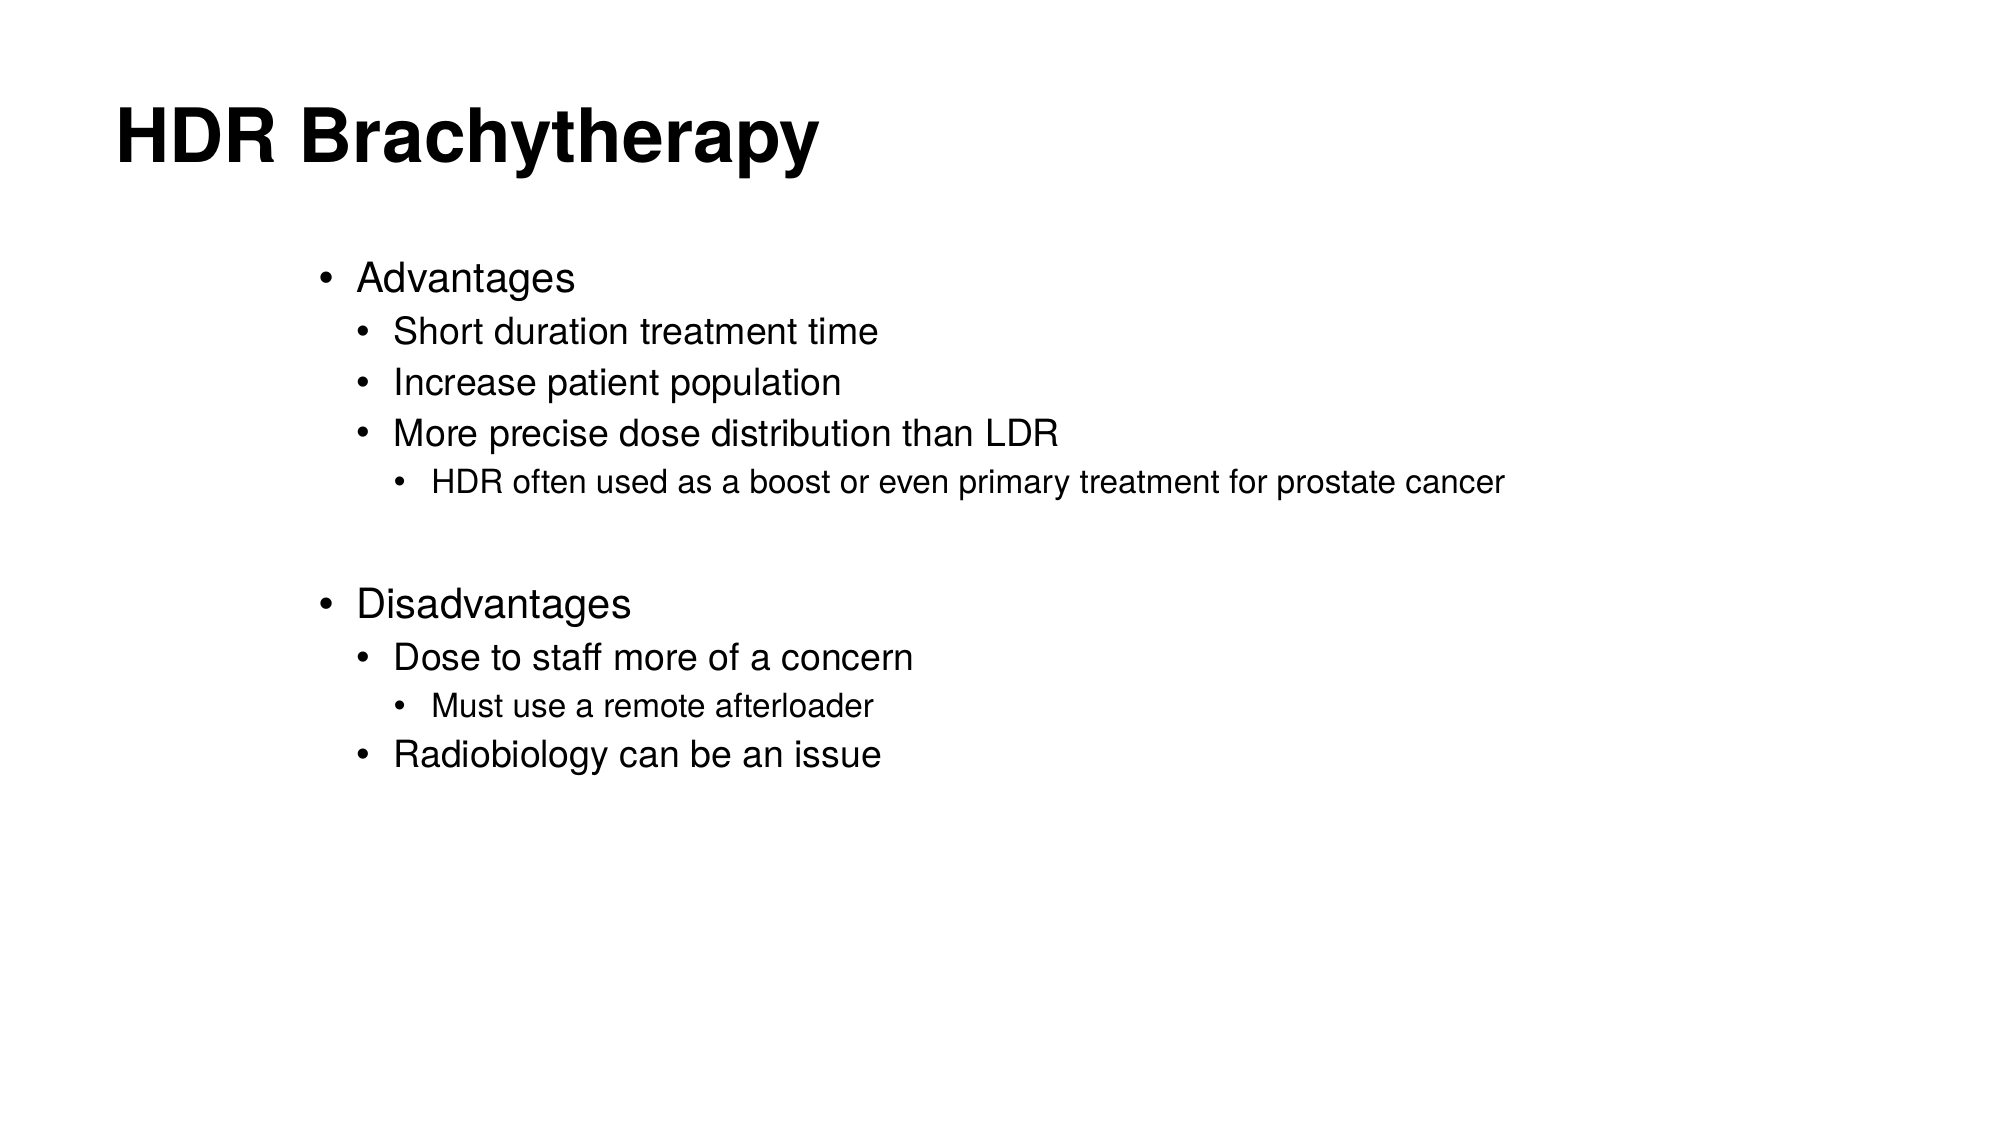

# HDR Brachytherapy
Advantages
Short duration treatment time
Increase patient population
More precise dose distribution than LDR
HDR often used as a boost or even primary treatment for prostate cancer

Disadvantages
Dose to staff more of a concern
Must use a remote afterloader
Radiobiology can be an issue